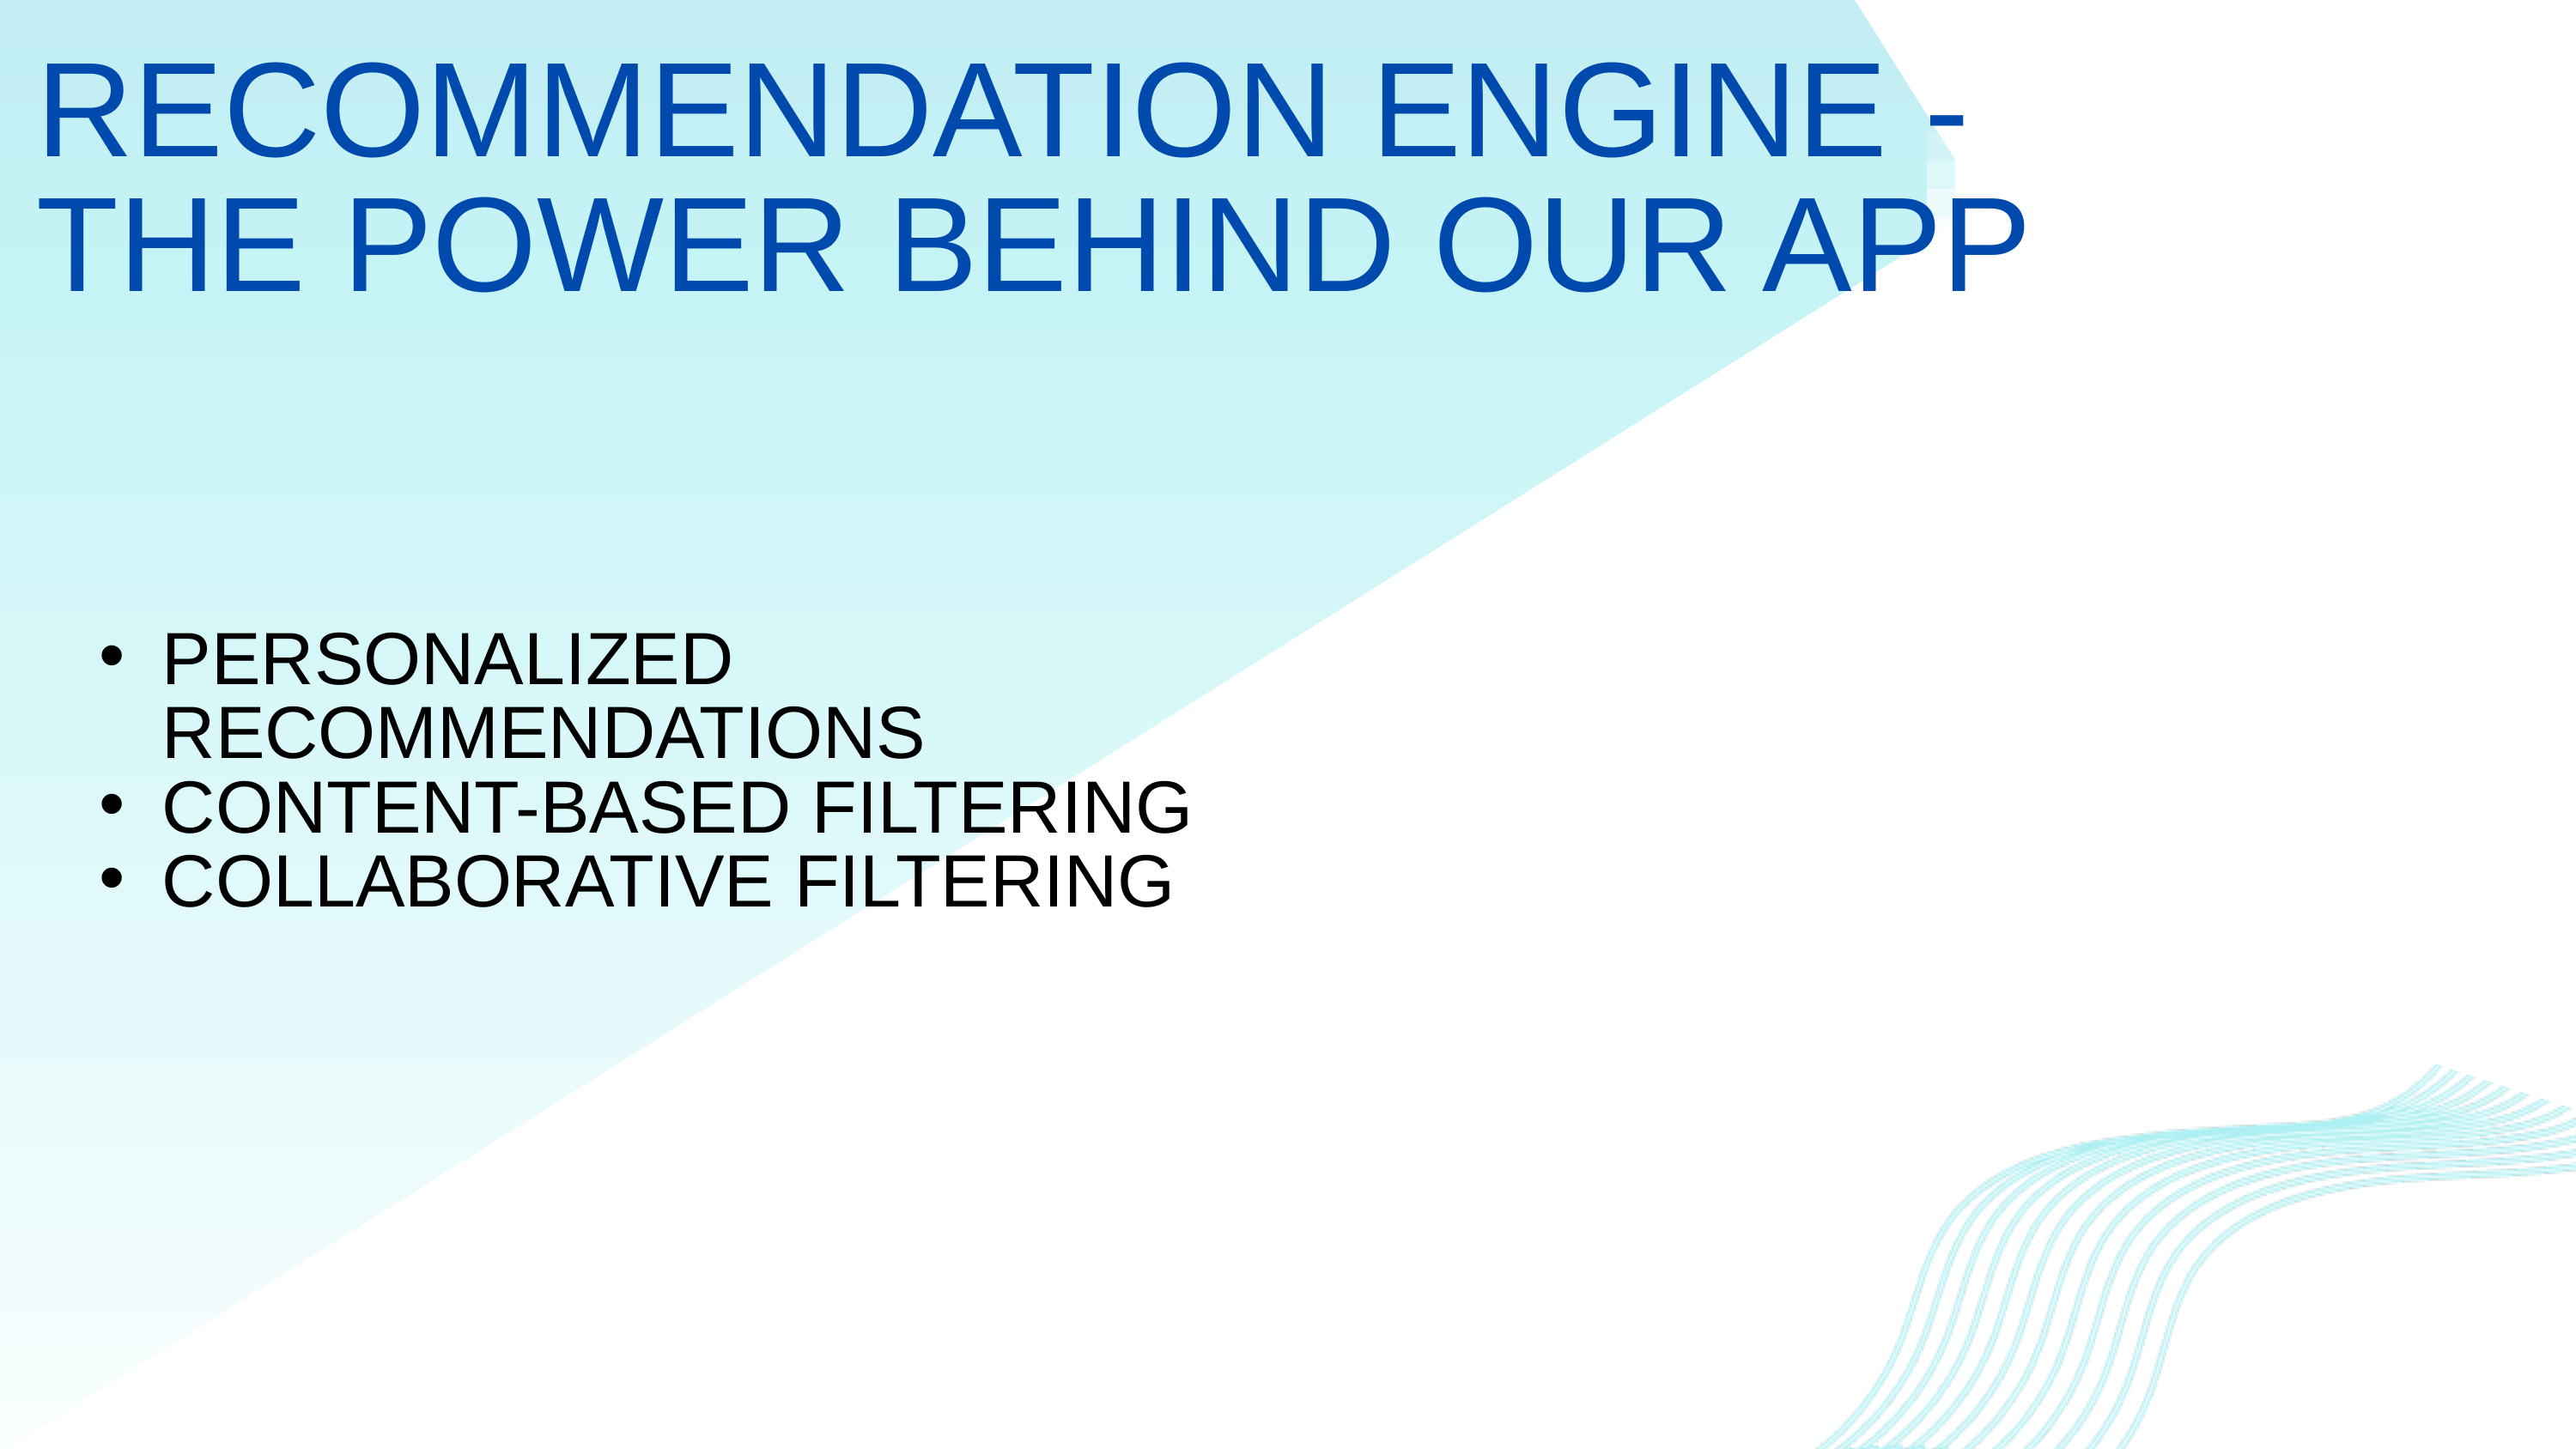

RECOMMENDATION ENGINE - THE POWER BEHIND OUR APP
PERSONALIZED RECOMMENDATIONS
CONTENT-BASED FILTERING
COLLABORATIVE FILTERING